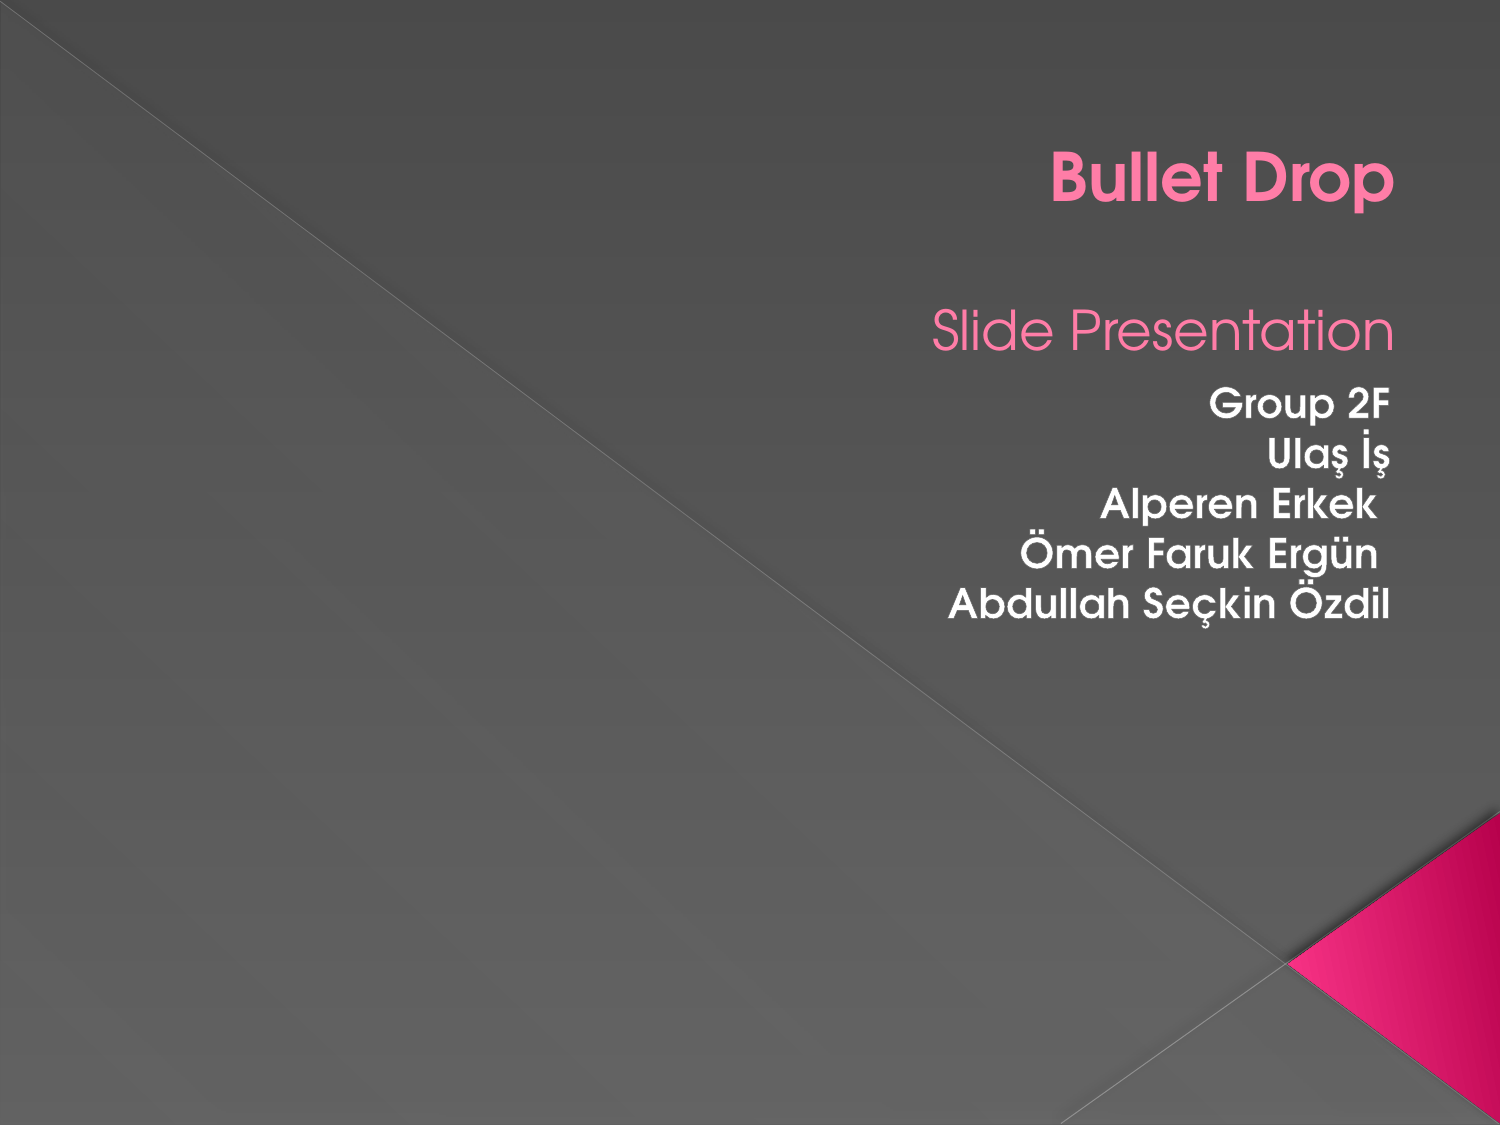

# Bullet Drop Slide Presentation
Group 2F
Ulaş İş
Alperen Erkek
Ömer Faruk Ergün
Abdullah Seçkin Özdil